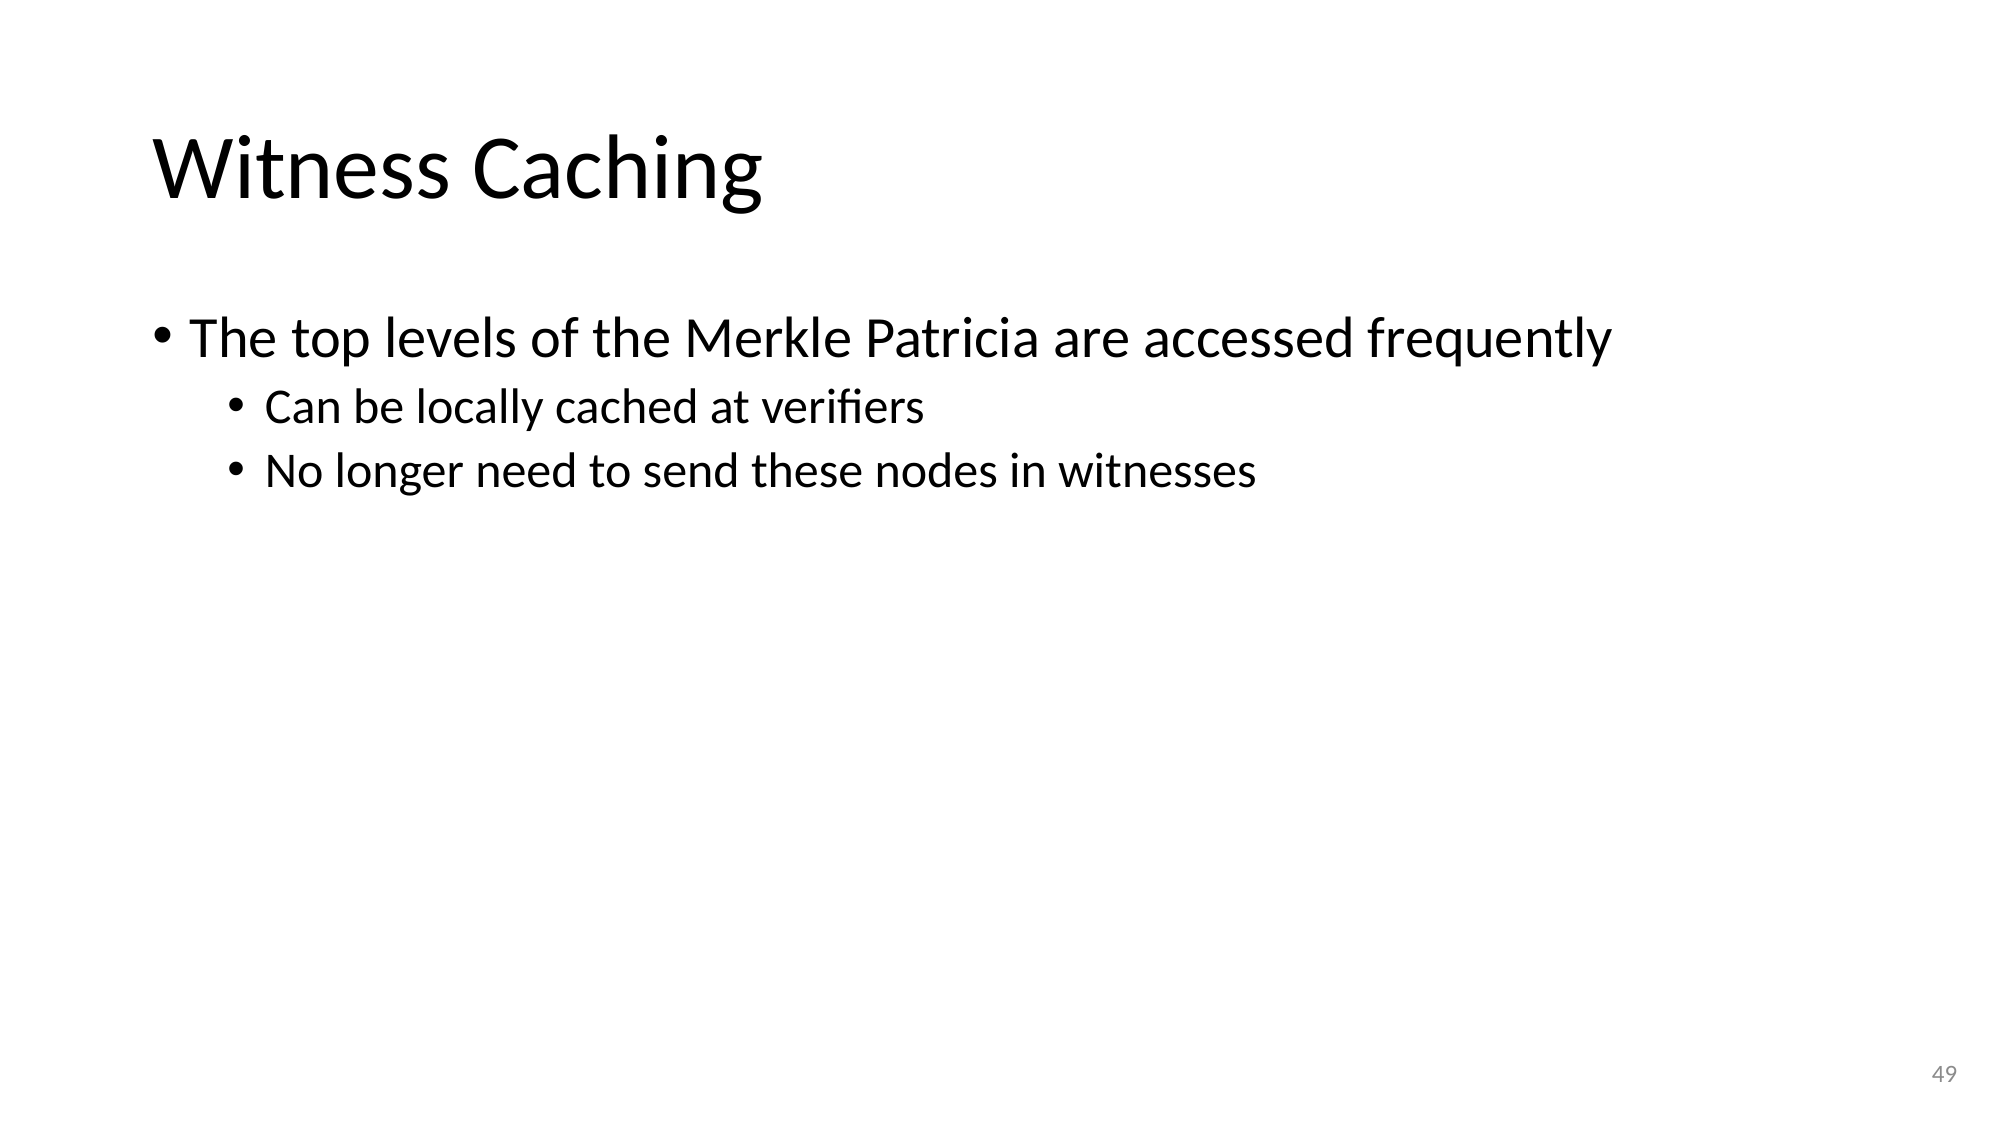

# Witness Caching
The top levels of the Merkle Patricia are accessed frequently
Can be locally cached at verifiers
No longer need to send these nodes in witnesses

49